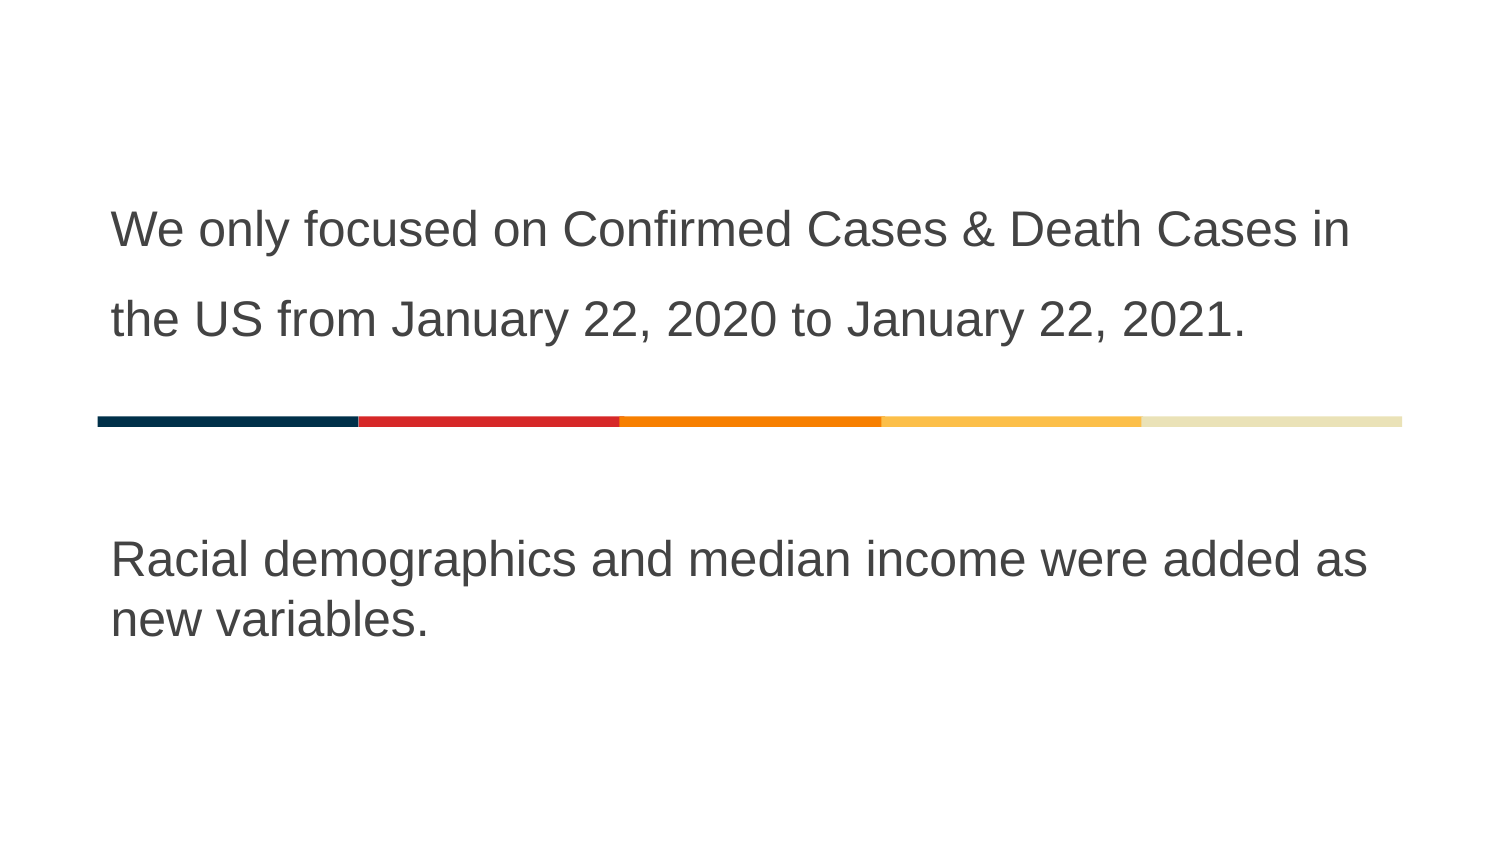

# We only focused on Confirmed Cases & Death Cases in the US from January 22, 2020 to January 22, 2021.

Racial demographics and median income were added as new variables.